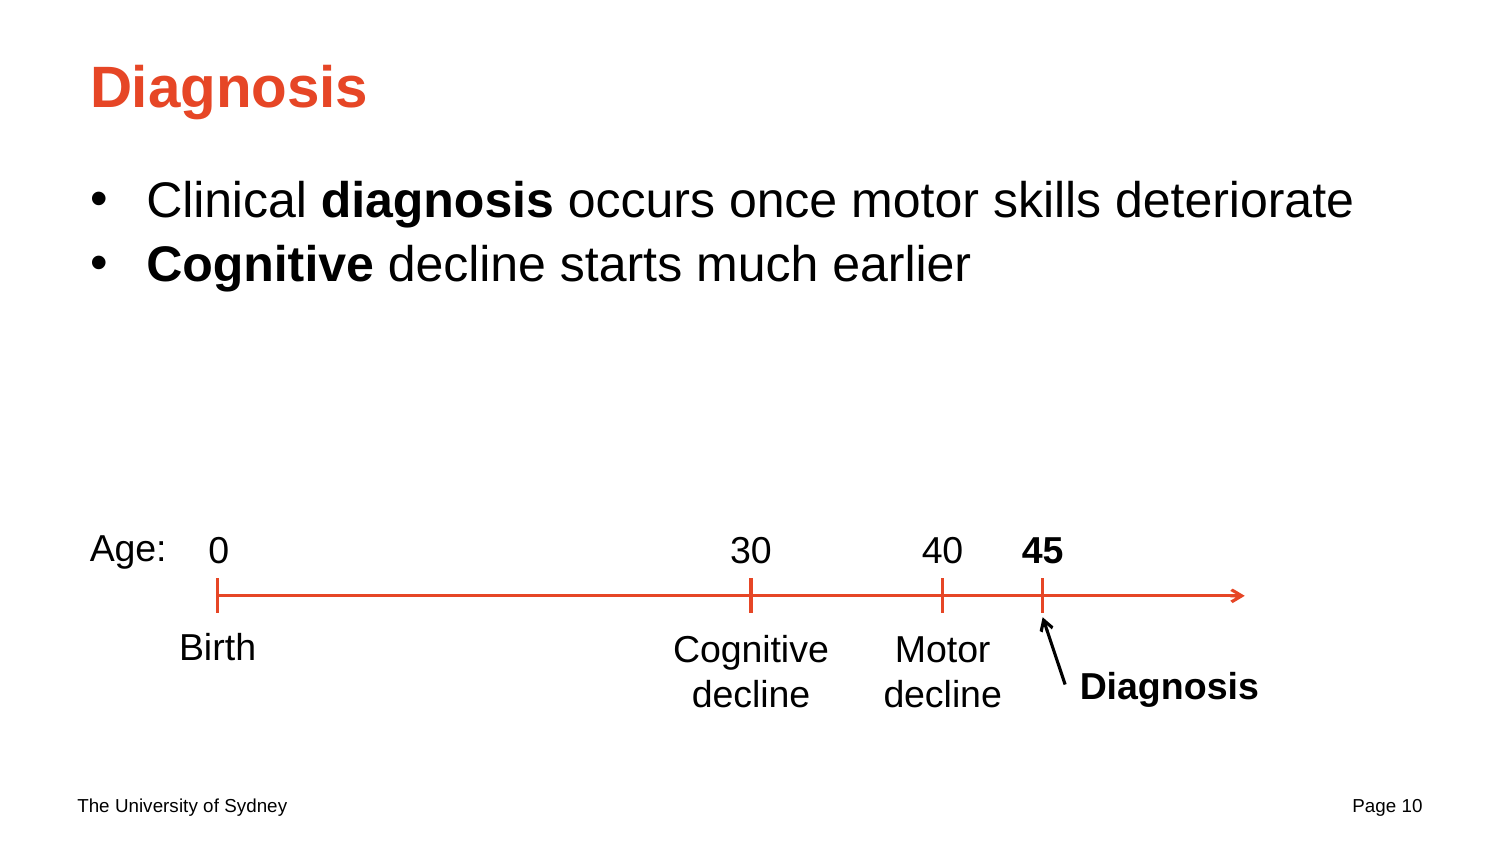

# Diagnosis
Clinical diagnosis occurs once motor skills deteriorate
Cognitive decline starts much earlier
Age:
0
30
40
45
Birth
Motor decline
Cognitive decline
Diagnosis